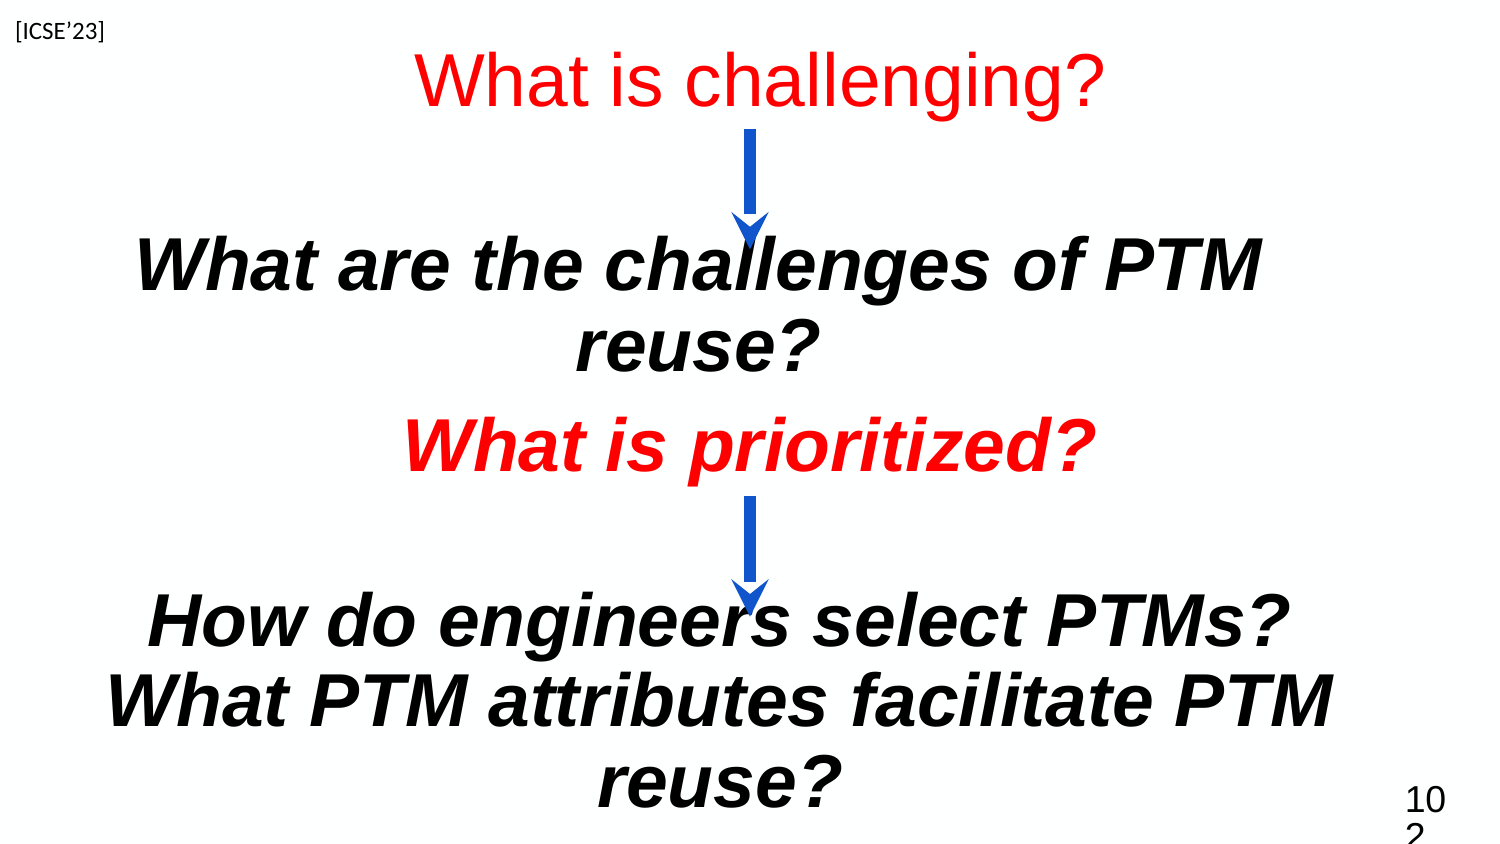

[ICSE’23]
What is challenging?
What are the challenges of PTM reuse?
# What is prioritized?
How do engineers select PTMs?
What PTM attributes facilitate PTM reuse?
102